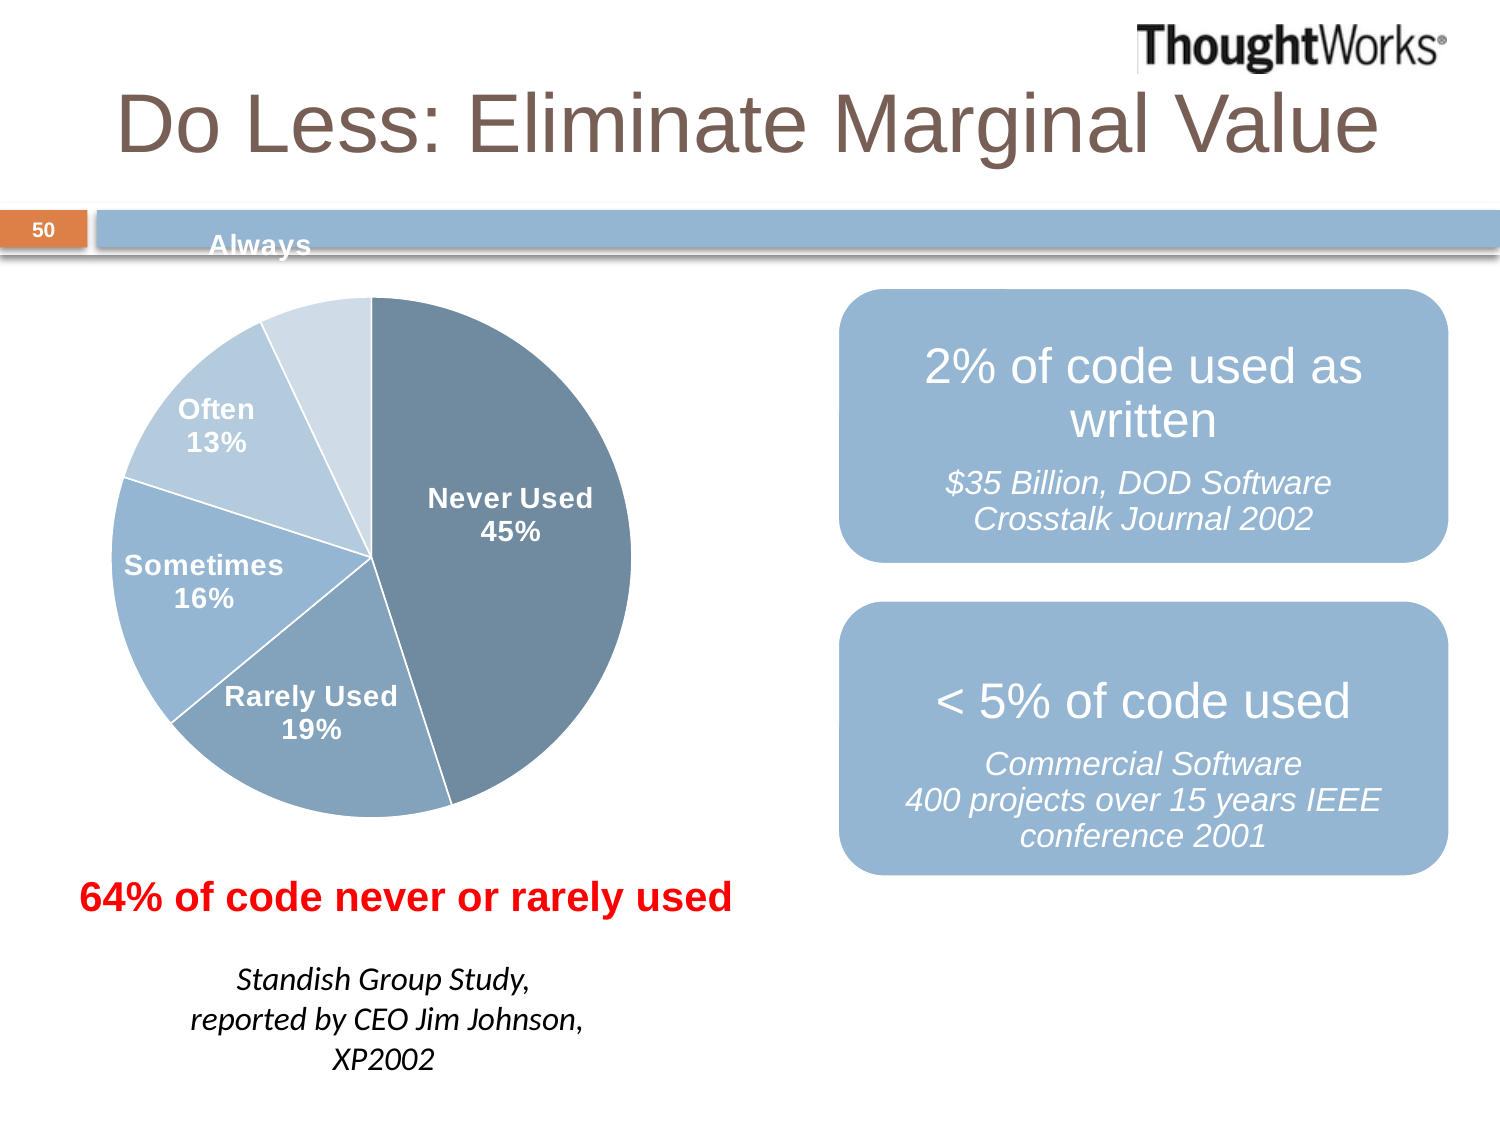

# Do Less: Eliminate Marginal Value
50

### Chart

| Category |  |
|---|---|
| Never Used | 0.45 |
| Rarely Used | 0.19 |
| Sometimes | 0.16 |
| Often | 0.13 |
| Always | 0.07 |

2% of code used as written
$35 Billion, DOD Software
Crosstalk Journal 2002

< 5% of code used
Commercial Software
400 projects over 15 years IEEE conference 2001

64% of code never or rarely used
Standish Group Study,
reported by CEO Jim Johnson, XP2002